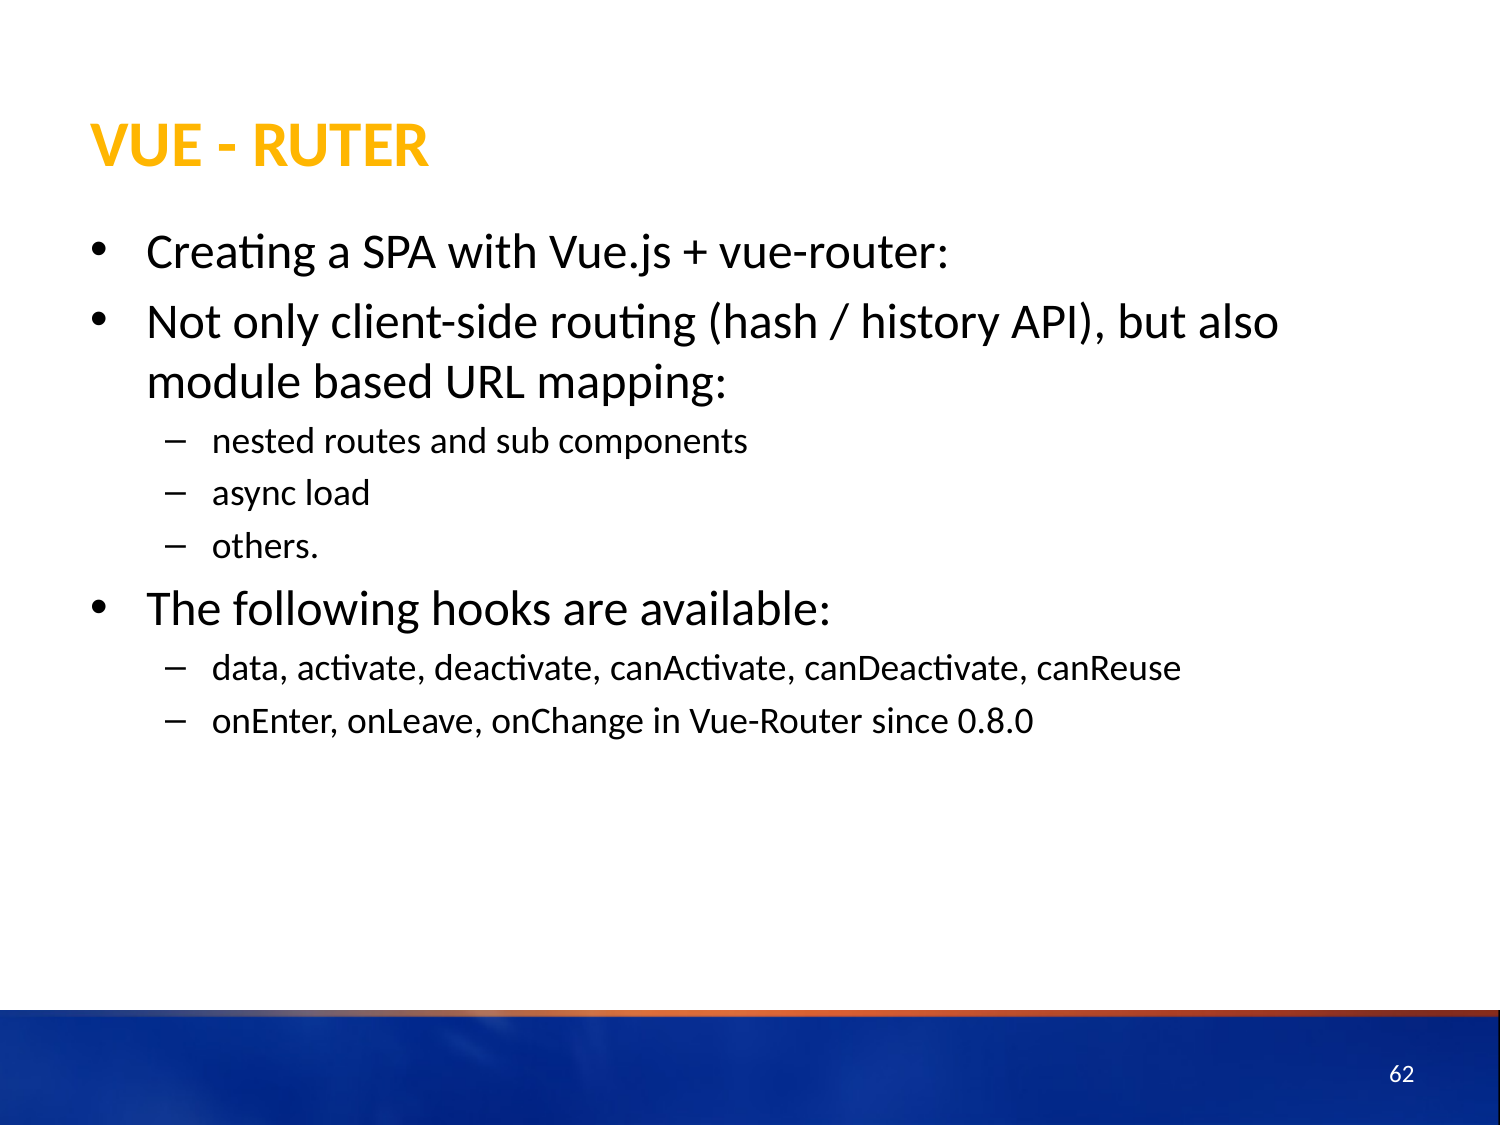

# Vue - ruter
Creating a SPA with Vue.js + vue-router:
Not only client-side routing (hash / history API), but also module based URL mapping:
nested routes and sub components
async load
others.
The following hooks are available:
data, activate, deactivate, canActivate, canDeactivate, canReuse
onEnter, onLeave, onChange in Vue-Router since 0.8.0
62